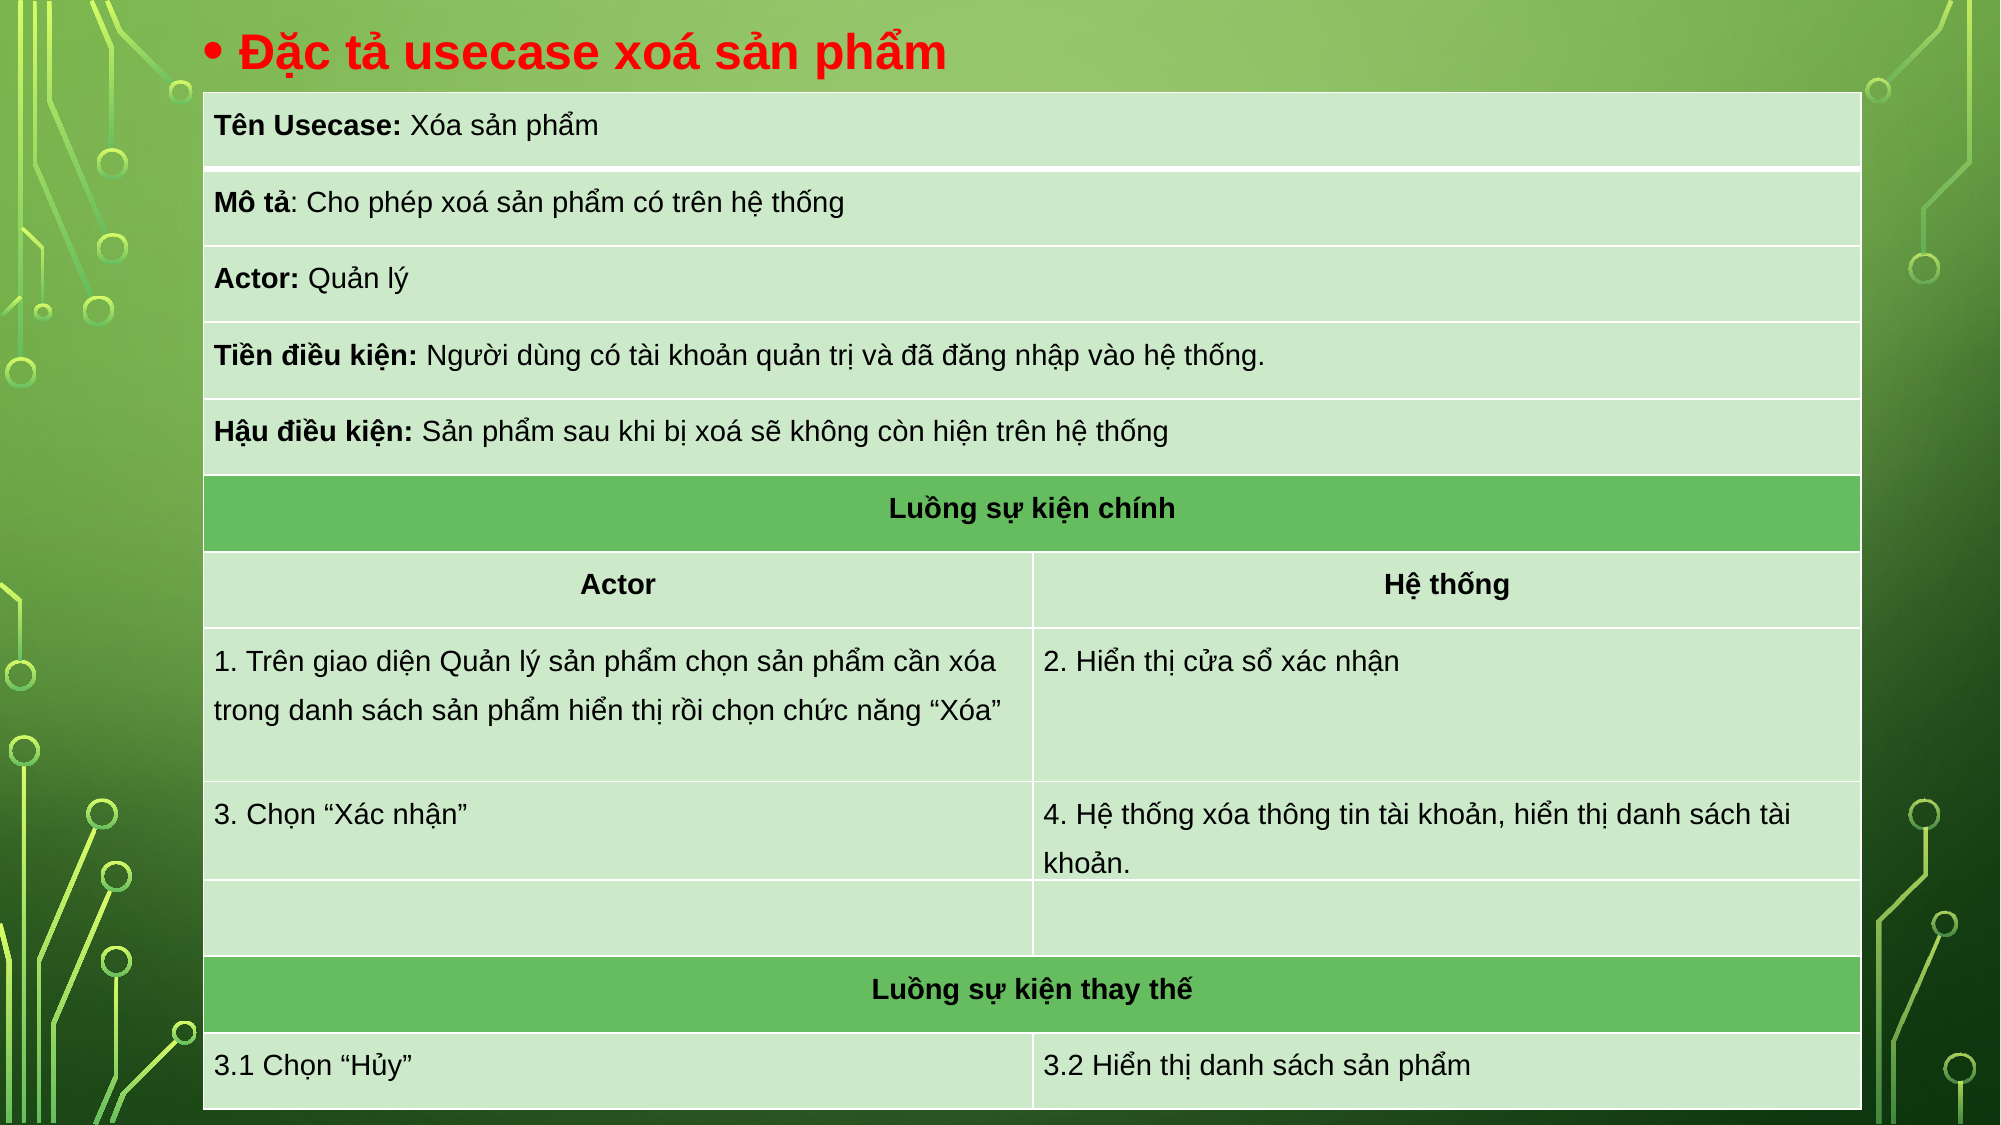

#
Đặc tả usecase xoá sản phẩm

| Tên Usecase: Xóa sản phẩm |  |
| --- | --- |
| Mô tả: Cho phép xoá sản phẩm có trên hệ thống |  |
| Actor: Quản lý |  |
| Tiền điều kiện: Người dùng có tài khoản quản trị và đã đăng nhập vào hệ thống. |  |
| Hậu điều kiện: Sản phẩm sau khi bị xoá sẽ không còn hiện trên hệ thống |  |
| Luồng sự kiện chính |  |
| Actor | Hệ thống |
| 1. Trên giao diện Quản lý sản phẩm chọn sản phẩm cần xóa trong danh sách sản phẩm hiển thị rồi chọn chức năng “Xóa” | 2. Hiển thị cửa sổ xác nhận |
| 3. Chọn “Xác nhận” | 4. Hệ thống xóa thông tin tài khoản, hiển thị danh sách tài khoản. |
|  |  |
| Luồng sự kiện thay thế |  |
| 3.1 Chọn “Hủy” | 3.2 Hiển thị danh sách sản phẩm |